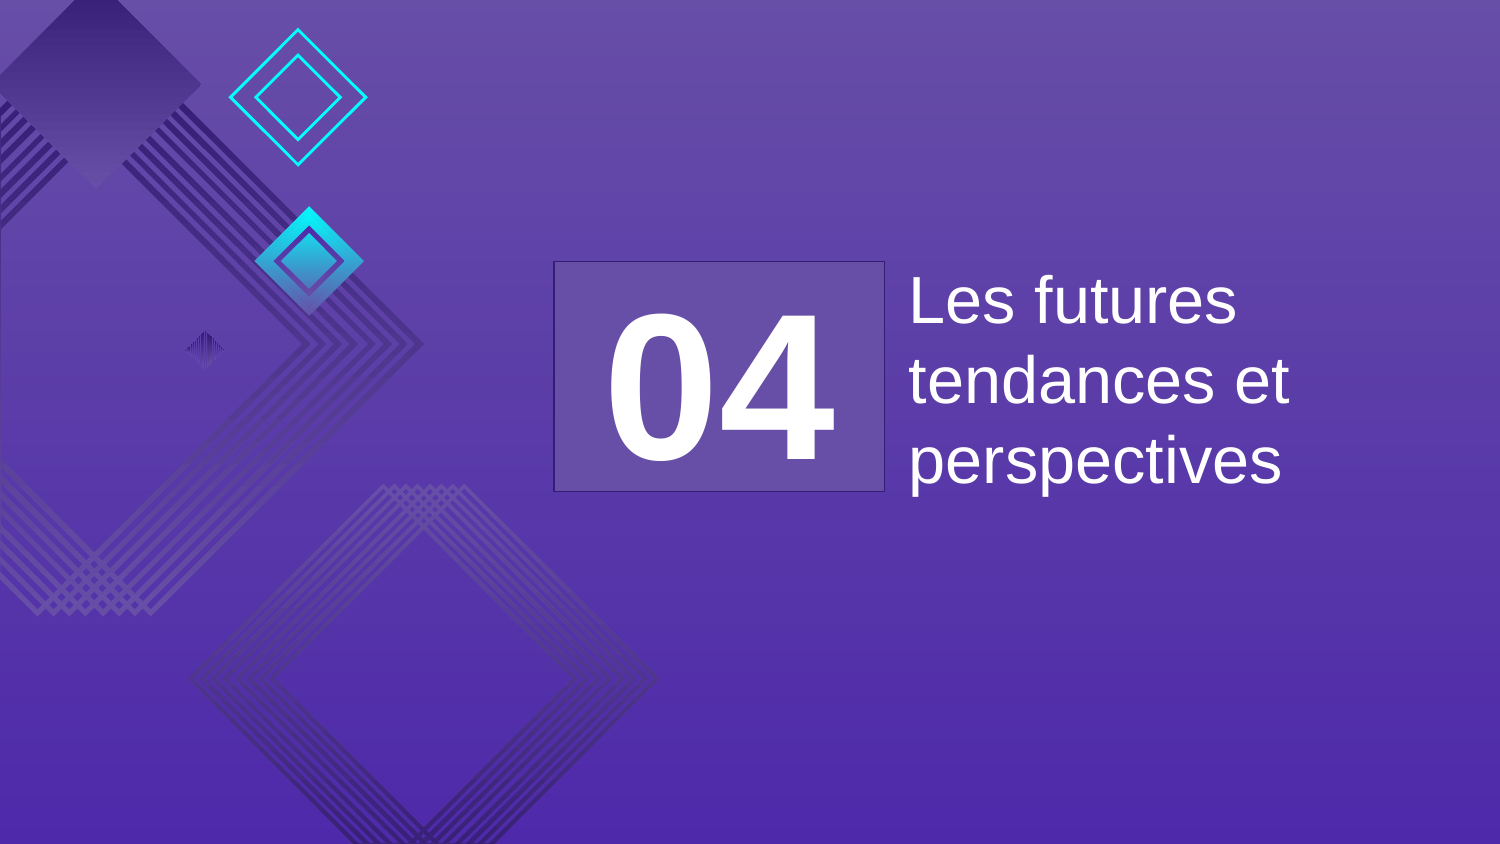

04
# Les futures tendances et perspectives